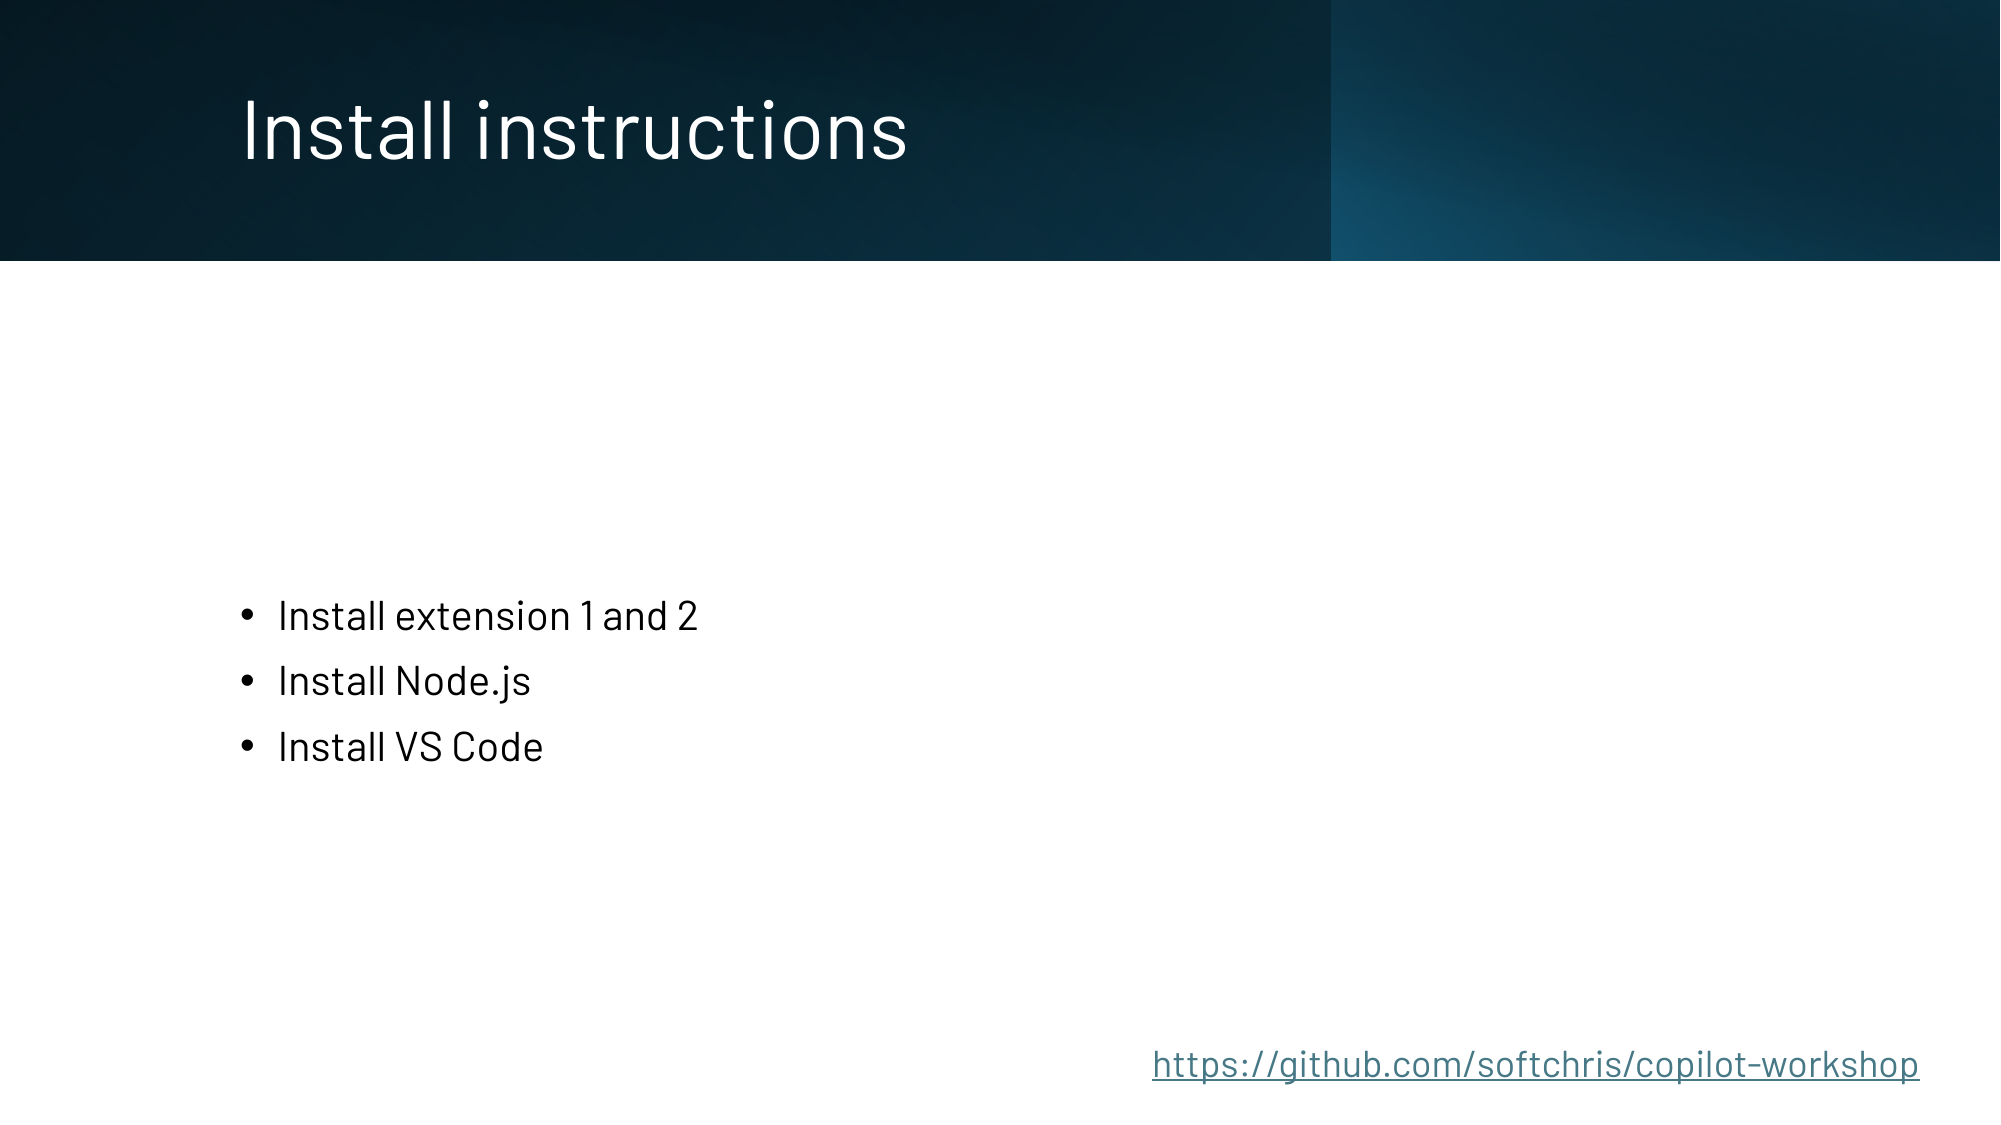

# Install instructions
Install extension 1 and 2
Install Node.js
Install VS Code
https://github.com/softchris/copilot-workshop